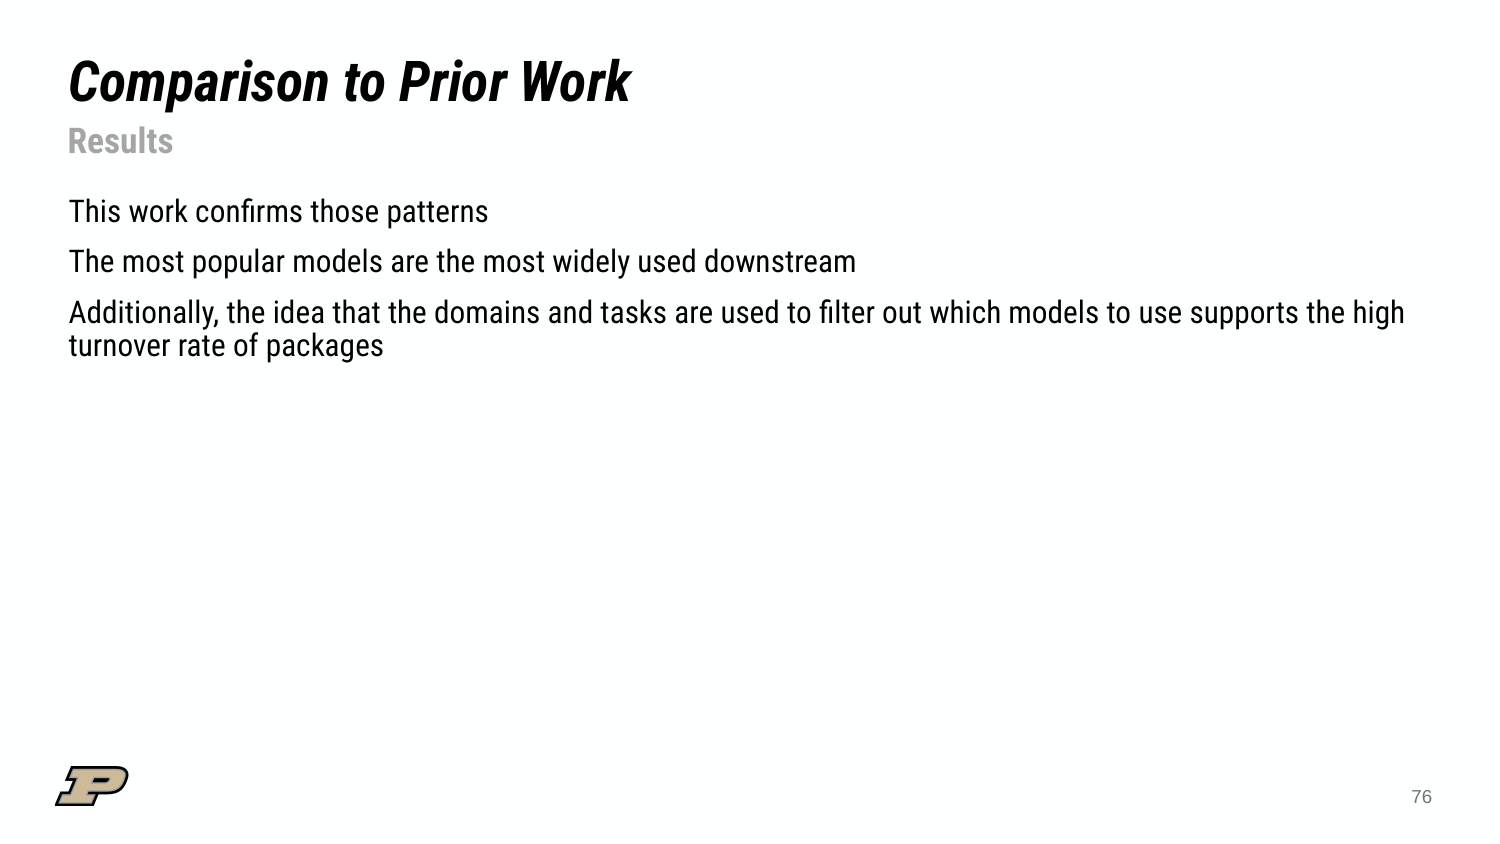

# Comparison to Prior Work
Results
This work confirms those patterns
The most popular models are the most widely used downstream
Additionally, the idea that the domains and tasks are used to filter out which models to use supports the high turnover rate of packages
76